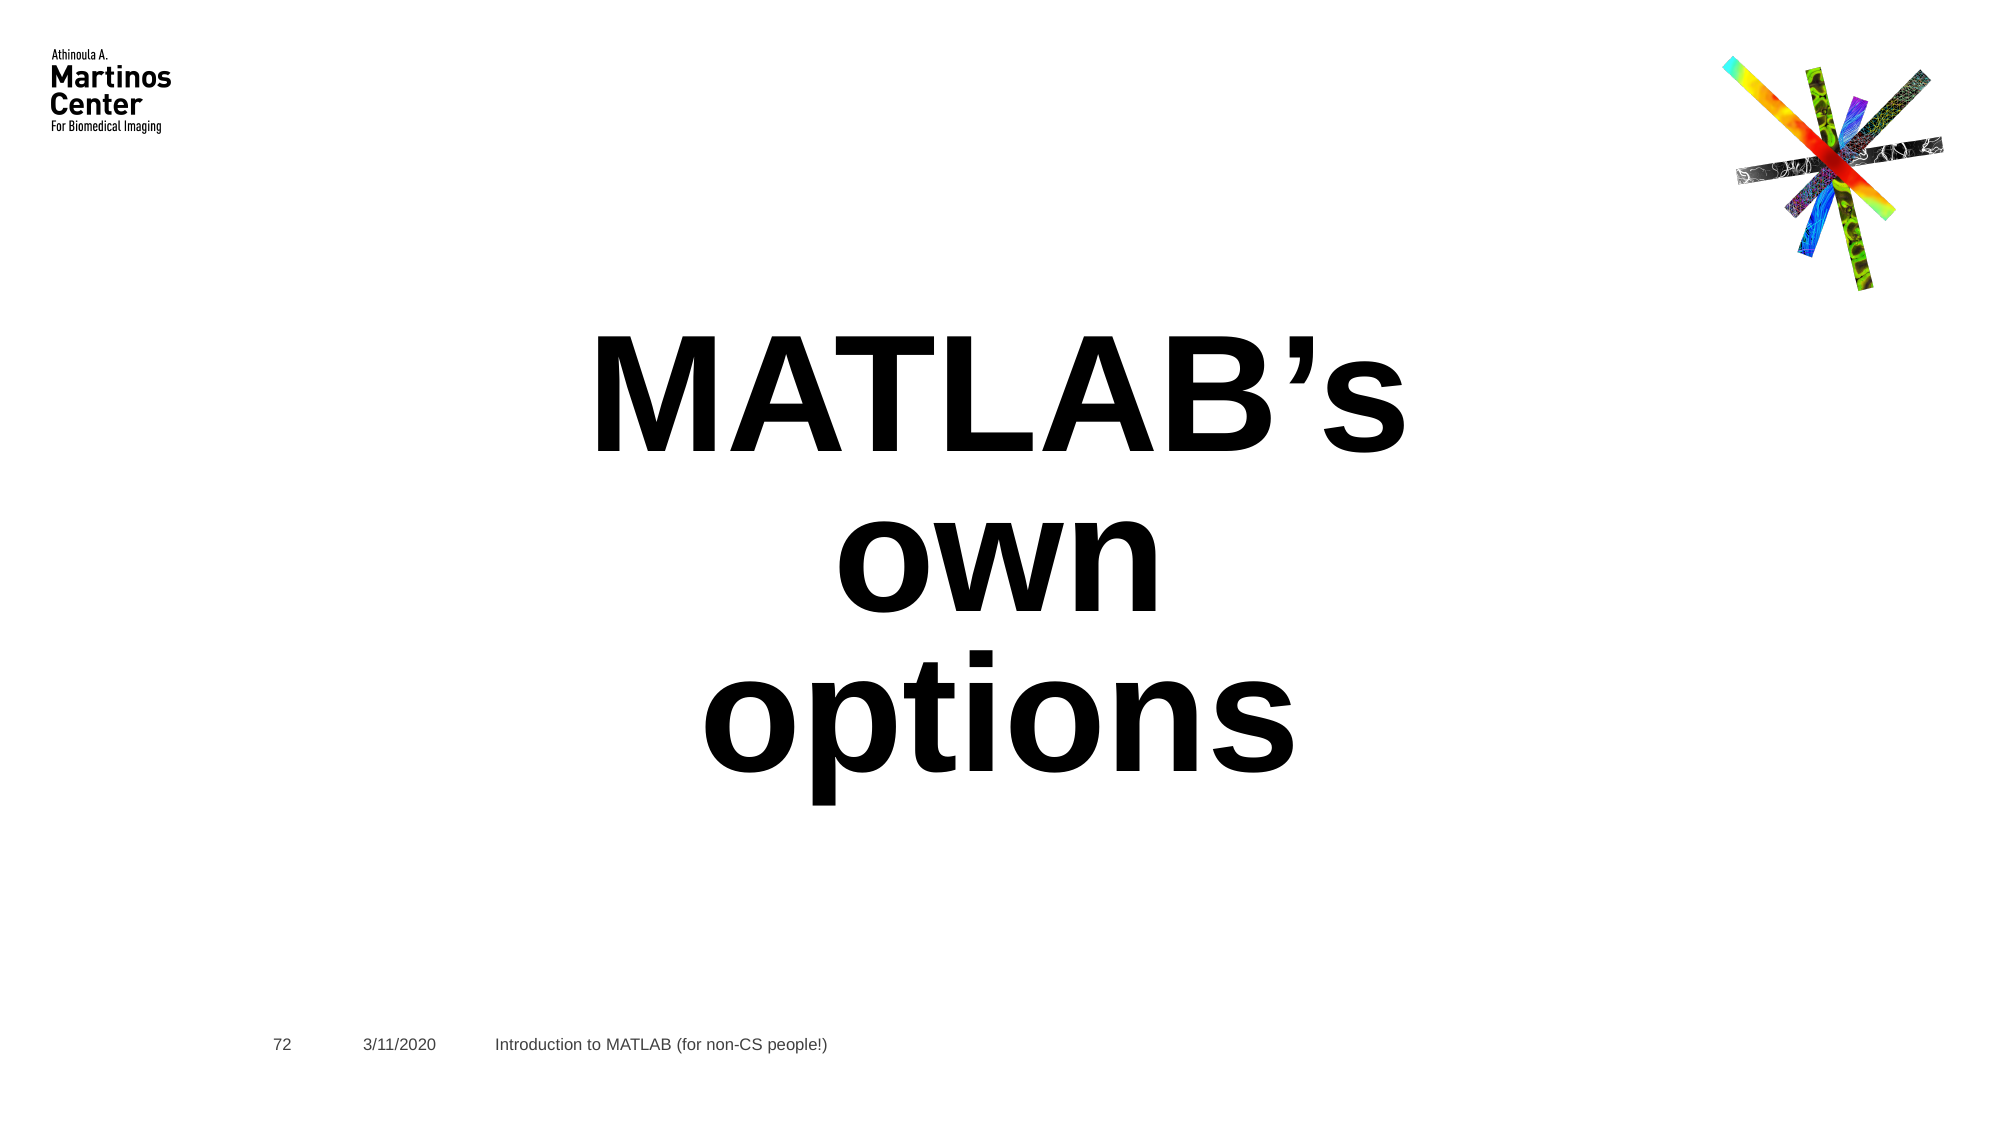

# MATLAB’s own options
72
3/11/2020
Introduction to MATLAB (for non-CS people!)